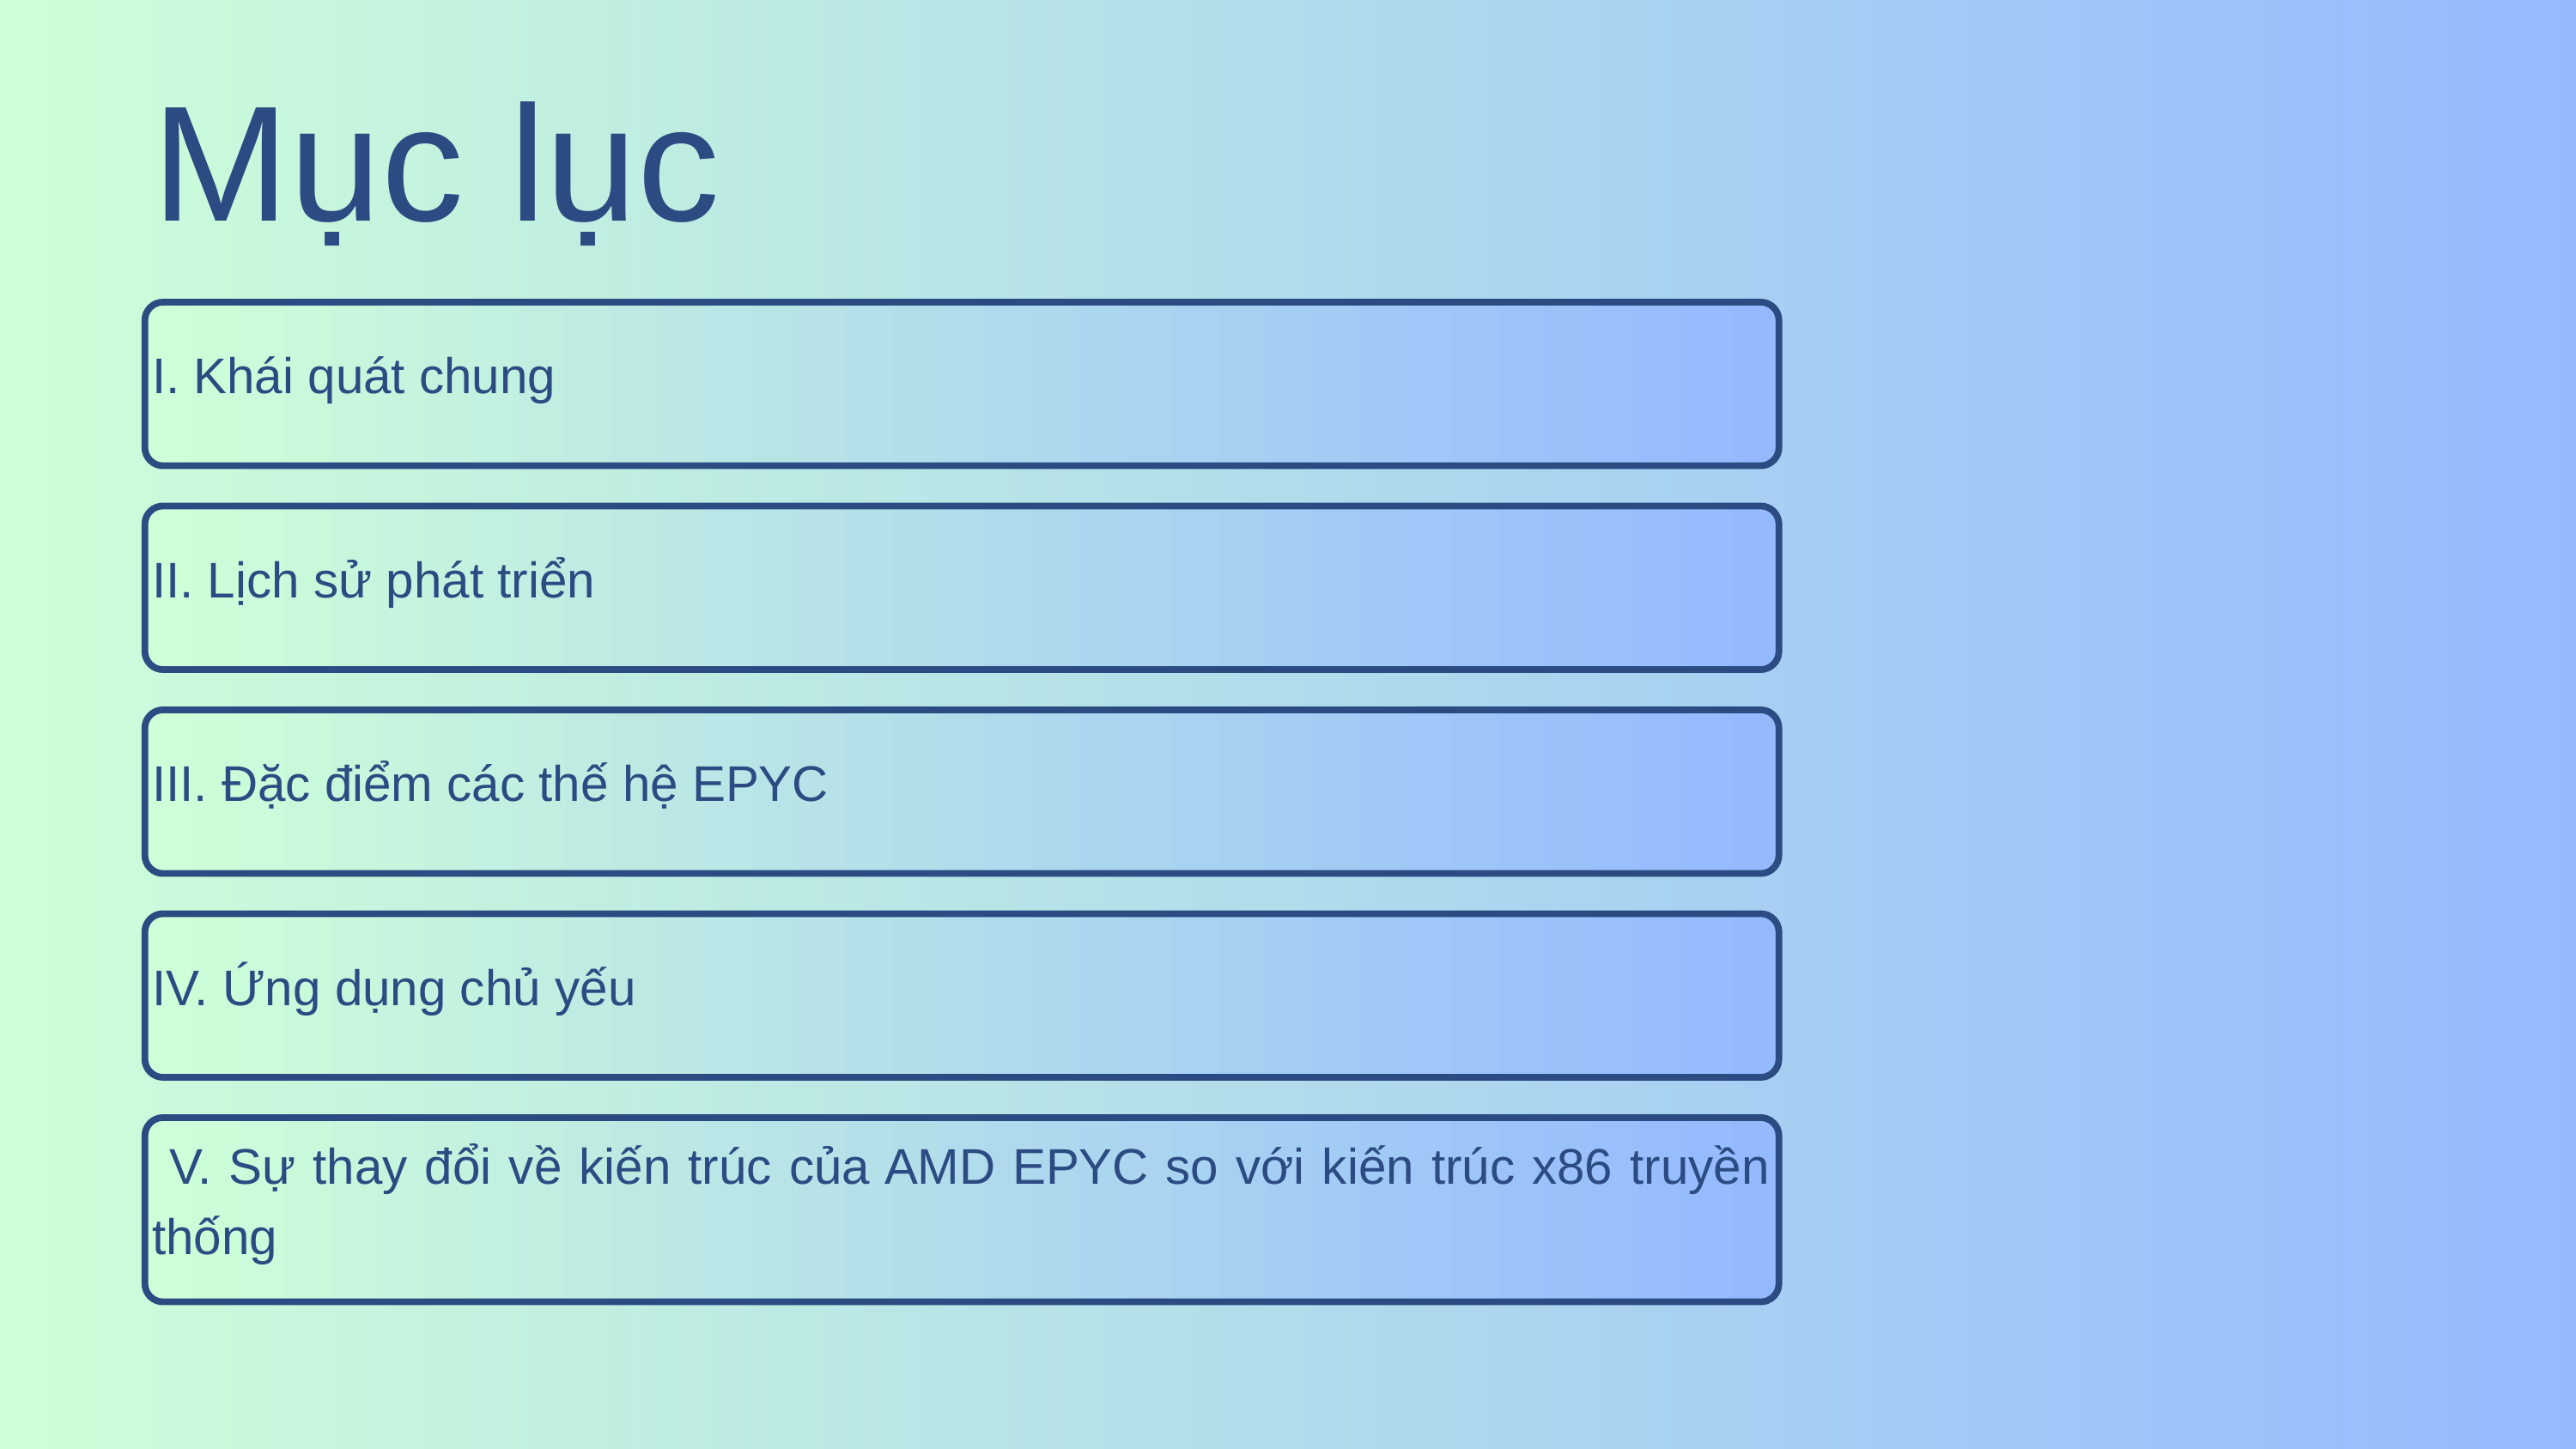

Mục lục

I. Khái quát chung

II. Lịch sử phát triển

III. Đặc điểm các thế hệ EPYC

IV. Ứng dụng chủ yếu

 V. Sự thay đổi về kiến trúc của AMD EPYC so với kiến trúc x86 truyền thống